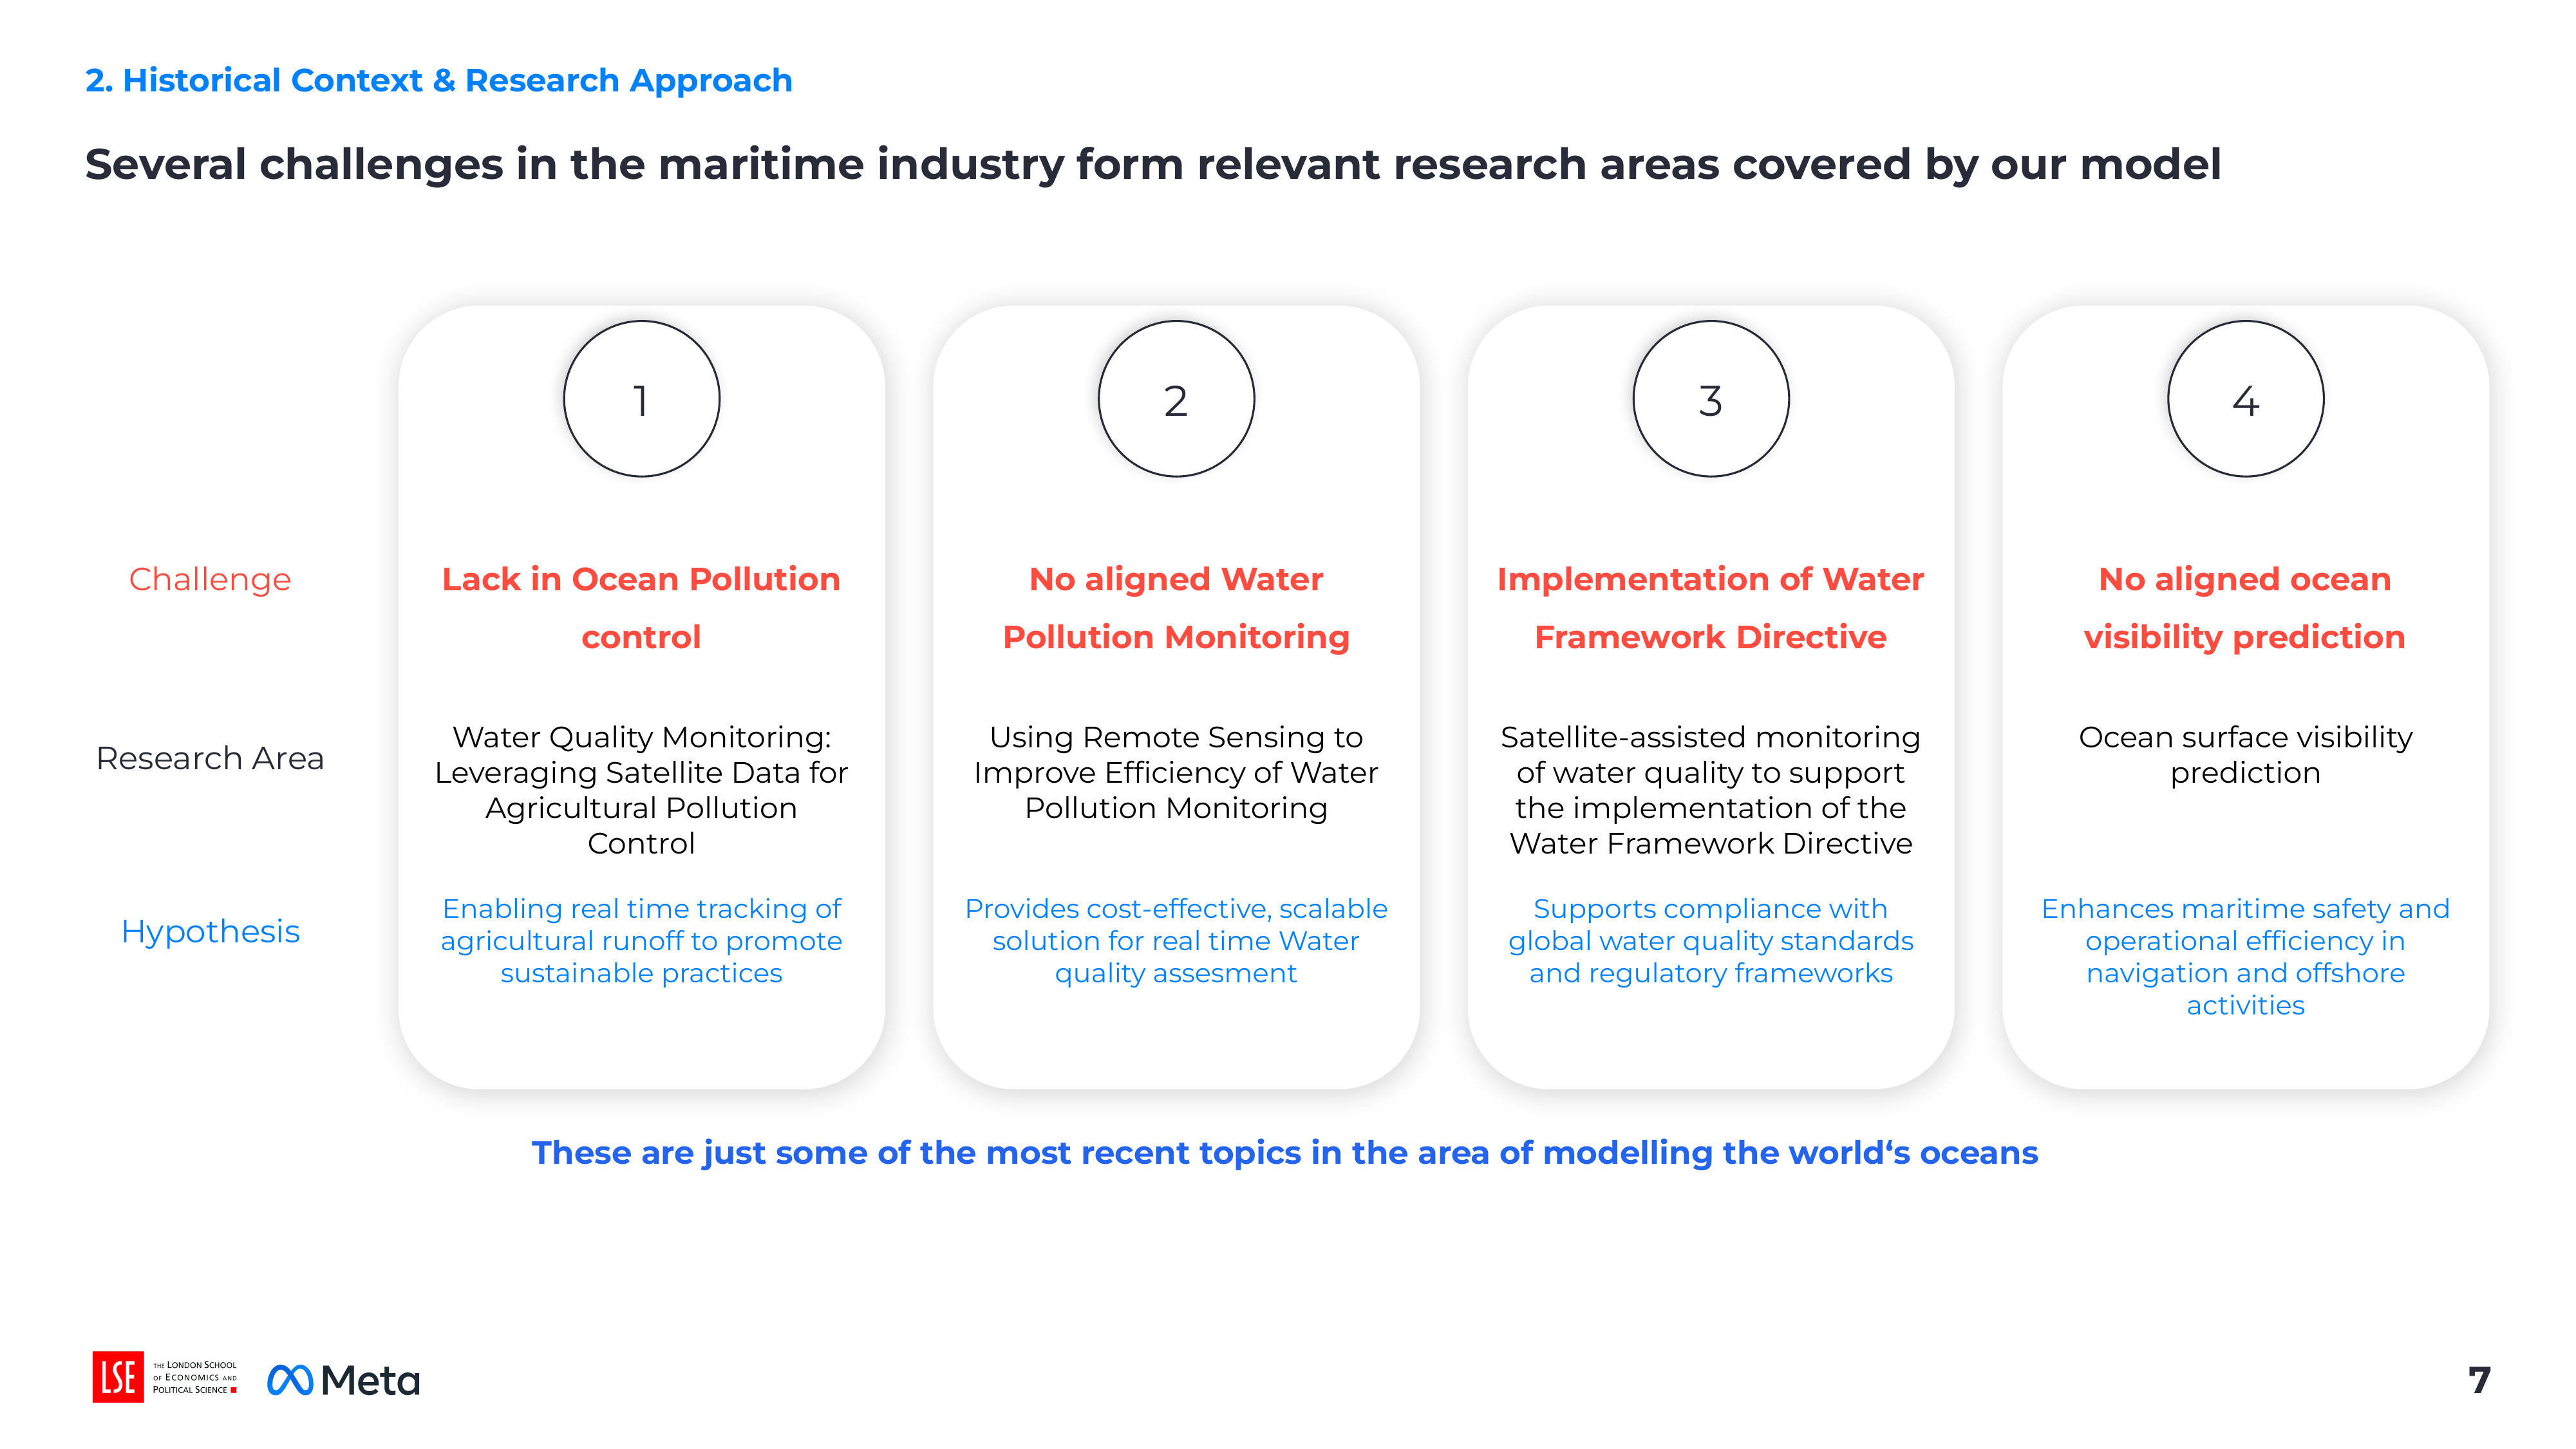

2. Historical Context & Research Approach
Several challenges in the maritime industry form relevant research areas covered by our model

1
Lack in Ocean Pollution control
Water Quality Monitoring: Leveraging Satellite Data for Agricultural Pollution Control
Enabling real time tracking of agricultural runoff to promote sustainable practices

2
No aligned Water Pollution Monitoring
Using Remote Sensing to Improve Efficiency of Water Pollution Monitoring
Provides cost-effective, scalable solution for real time Water quality assesment

3
Implementation of Water Framework Directive
Satellite-assisted monitoring of water quality to support the implementation of the Water Framework Directive
Supports compliance with global water quality standards and regulatory frameworks

4
No aligned ocean visibility prediction
Ocean surface visibility prediction
Enhances maritime safety and operational efficiency in navigation and offshore activities
Challenge
Research Area
Hypothesis

These are just some of the most recent topics in the area of modelling the world‘s oceans